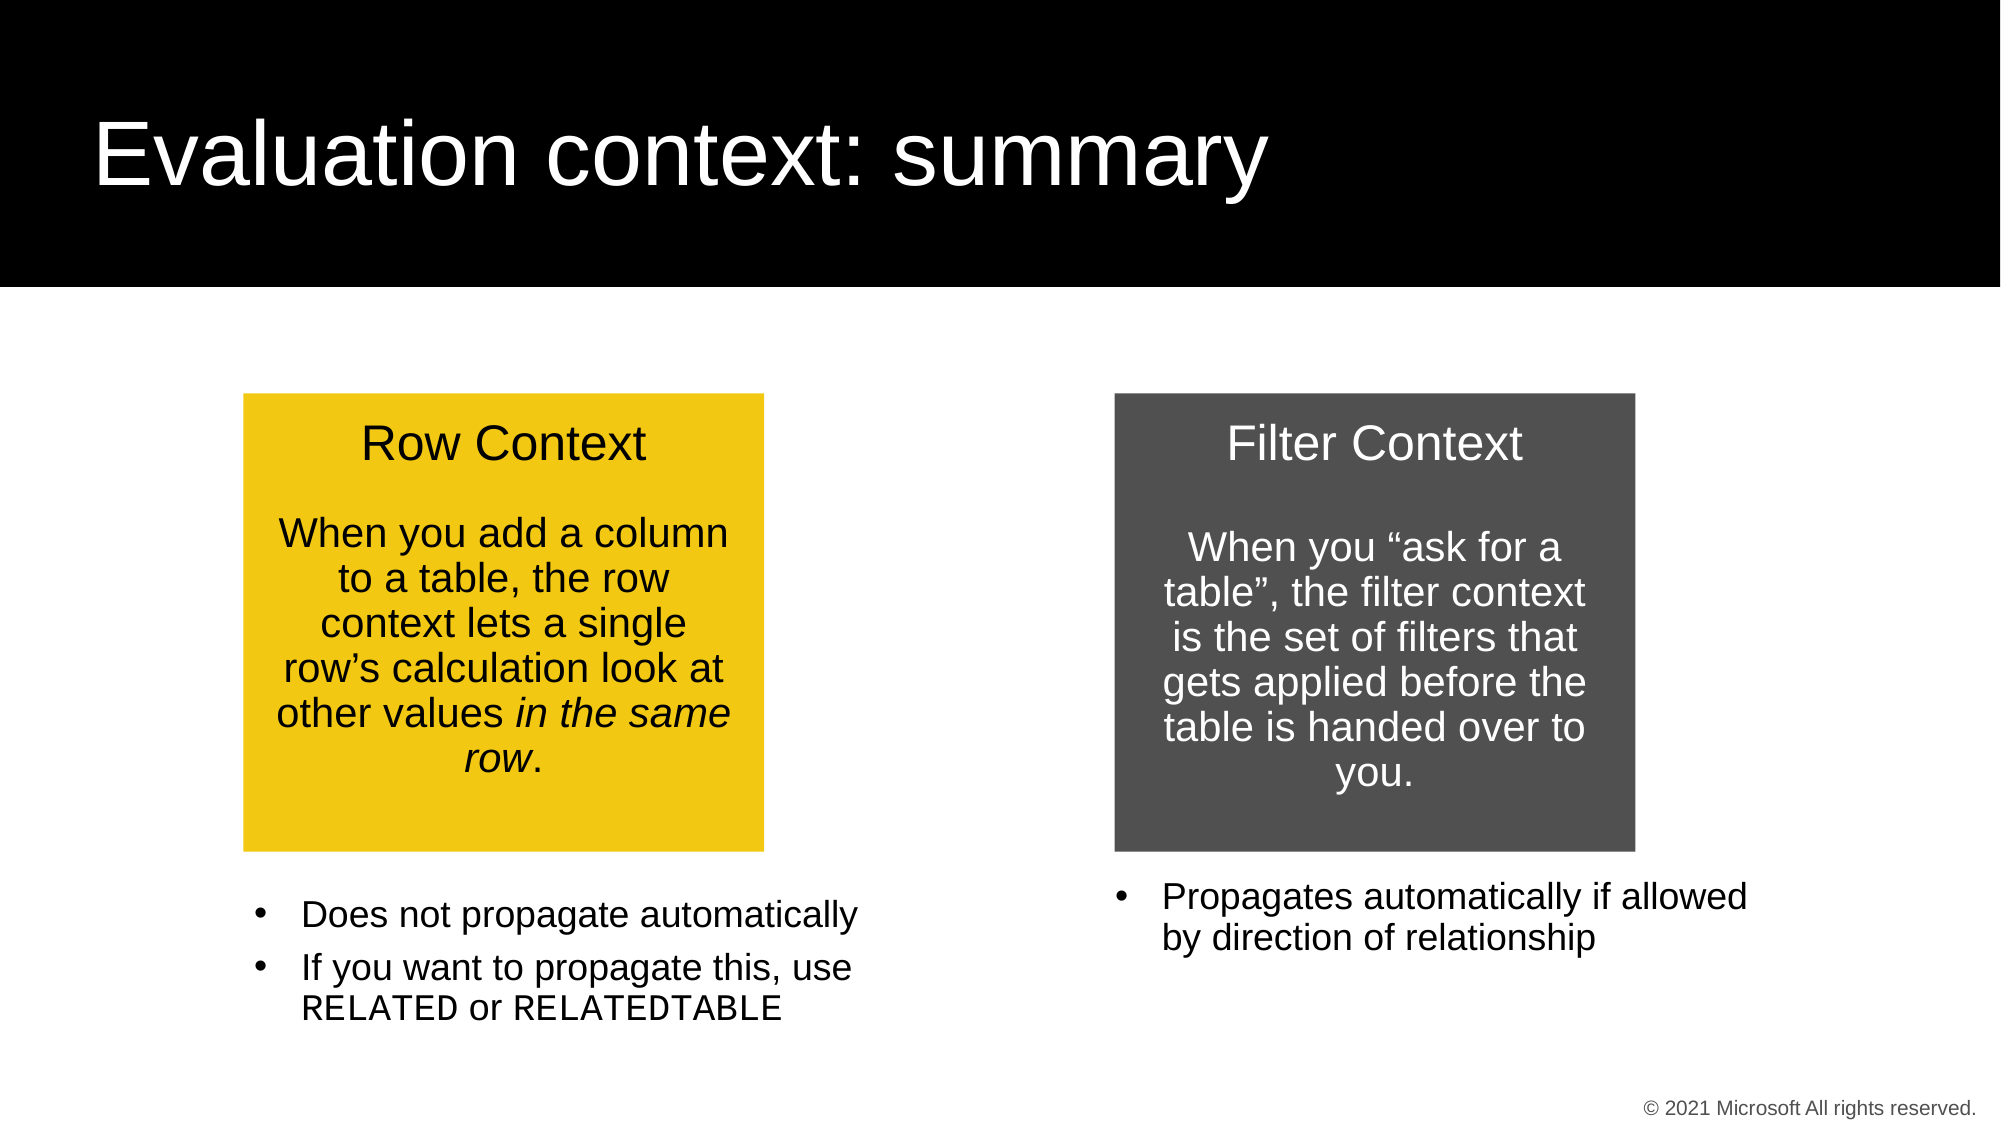

Evaluation context: summary

Row Context

When you add a column to a table, the row context lets a single row’s calculation look at other values in the same row.

Filter Context

When you “ask for a table”, the filter context is the set of filters that gets applied before the table is handed over to you.

Propagates automatically if allowed by direction of relationship

Does not propagate automatically
If you want to propagate this, use RELATED or RELATEDTABLE

© 2021 Microsoft All rights reserved.